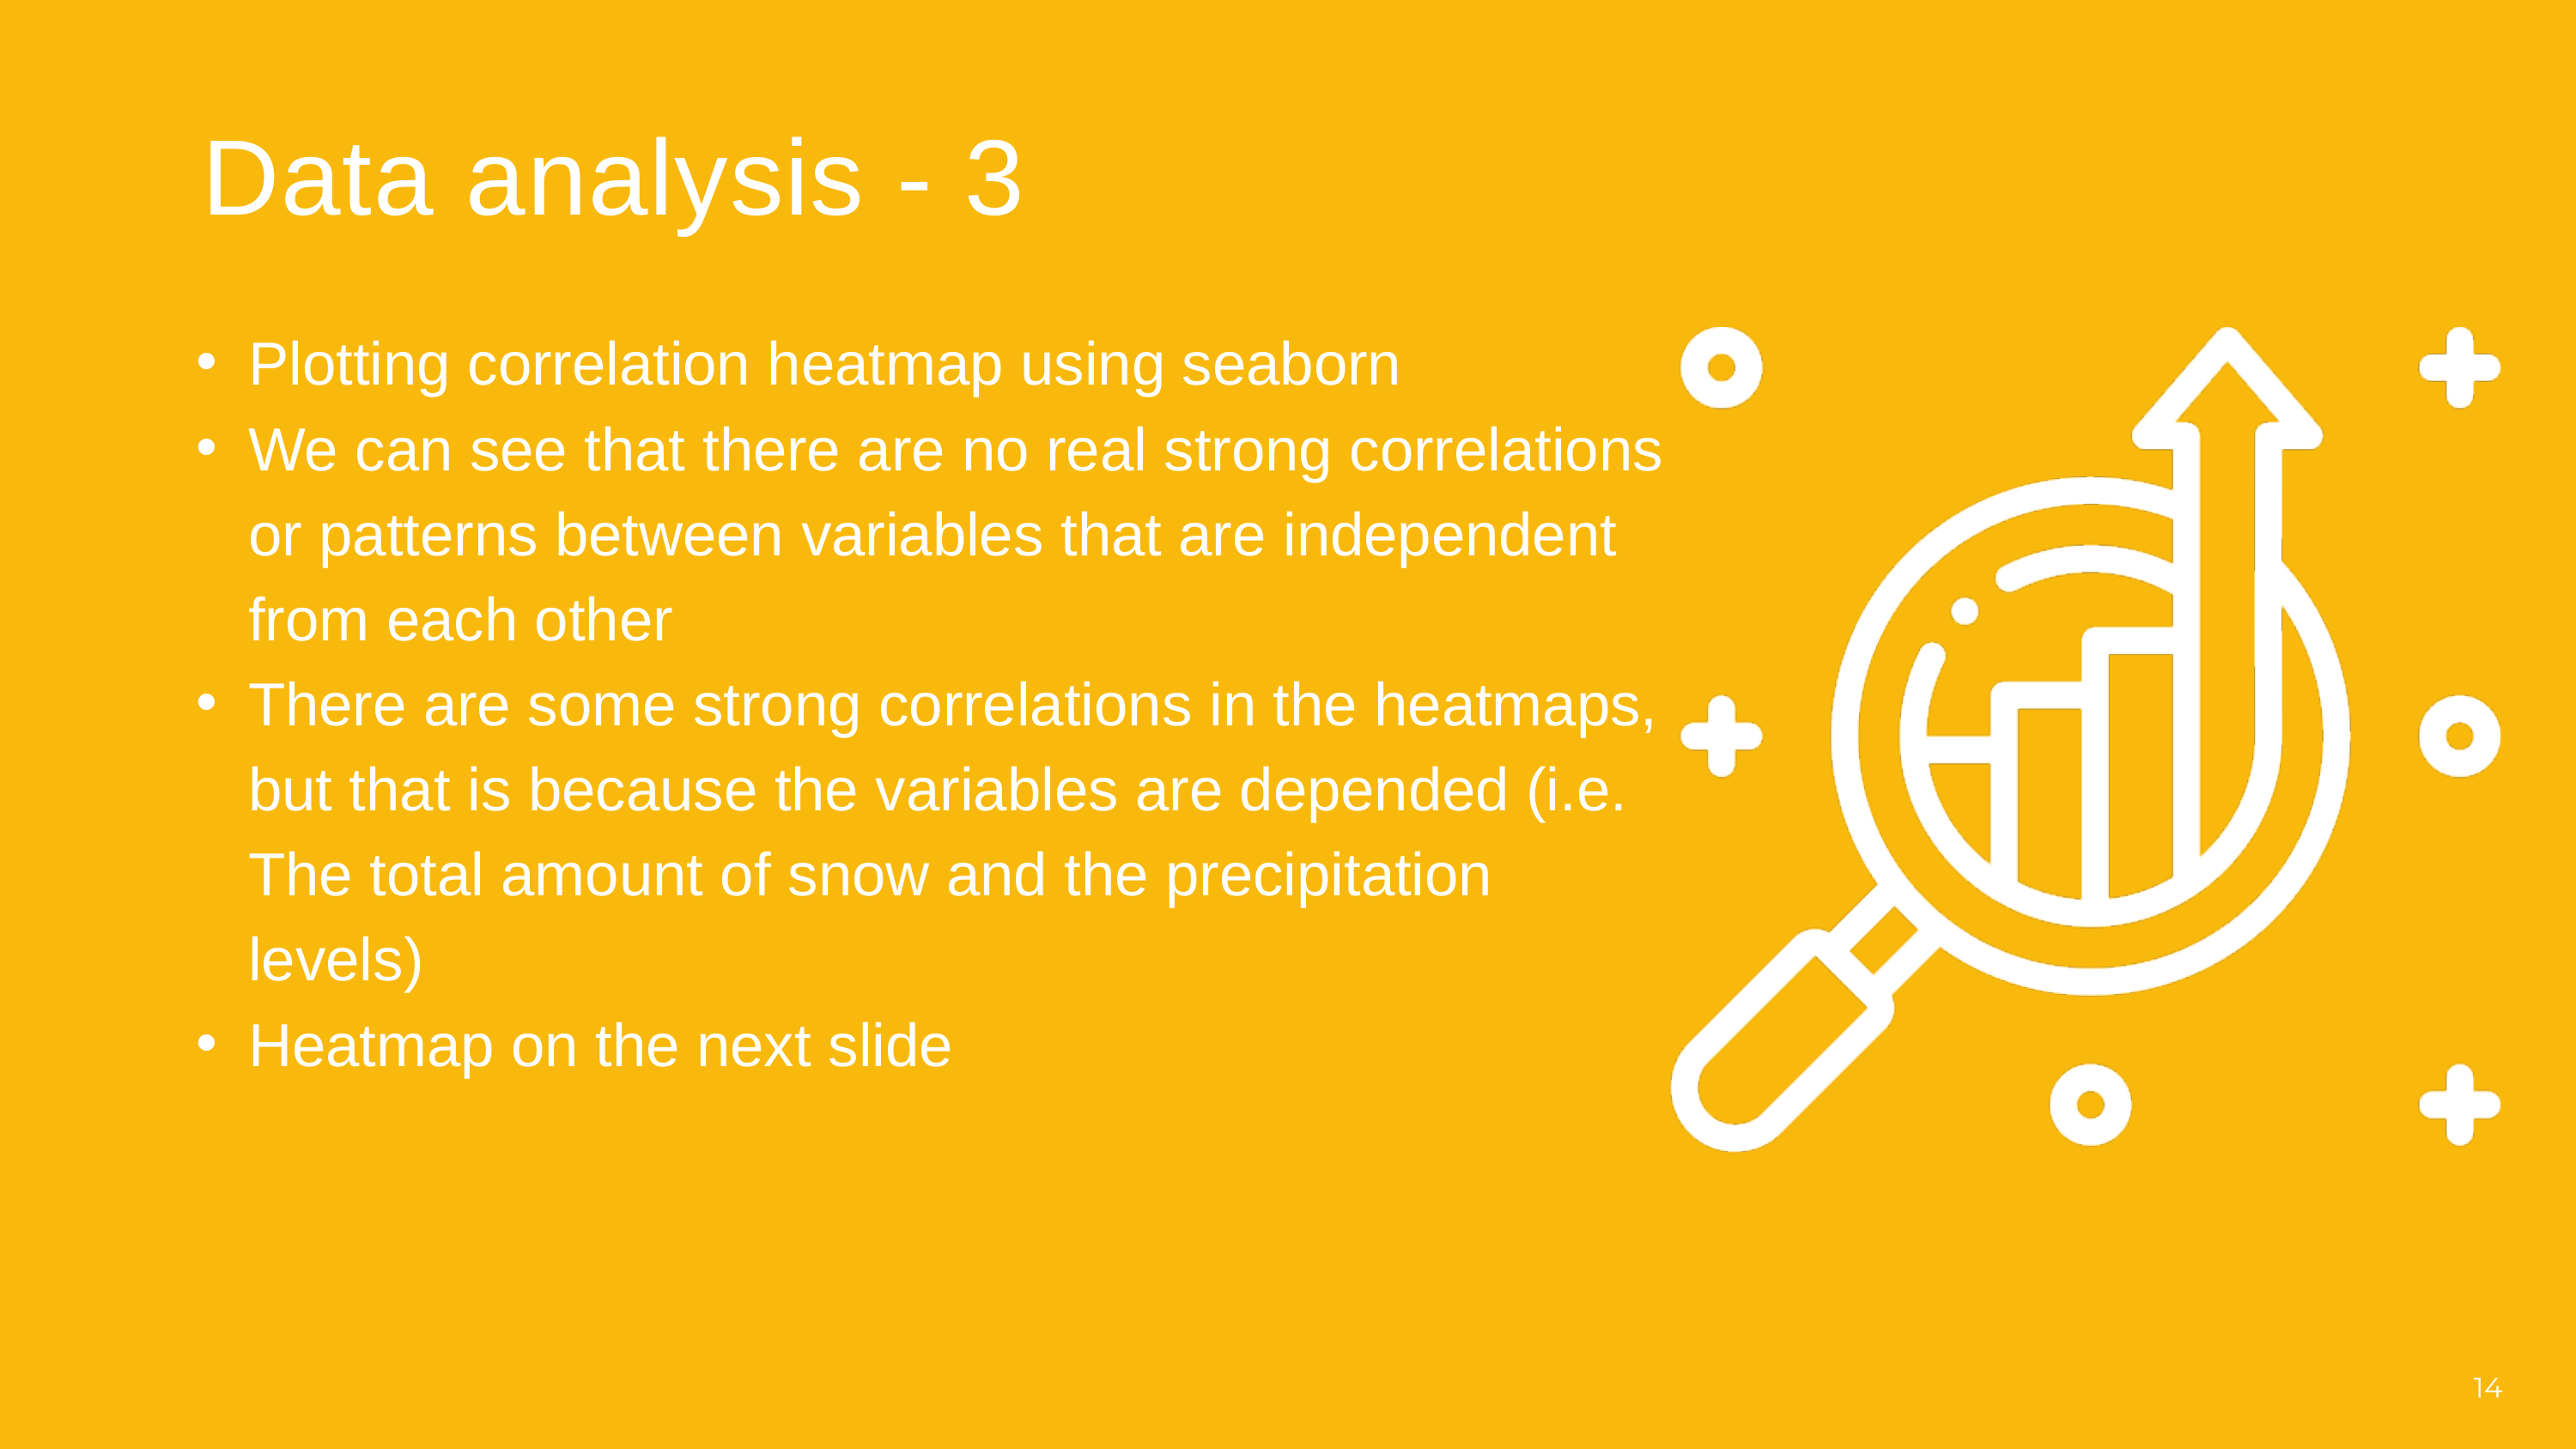

Data analysis - 3
Plotting correlation heatmap using seaborn
We can see that there are no real strong correlations or patterns between variables that are independent from each other
There are some strong correlations in the heatmaps, but that is because the variables are depended (i.e. The total amount of snow and the precipitation levels)
Heatmap on the next slide

14